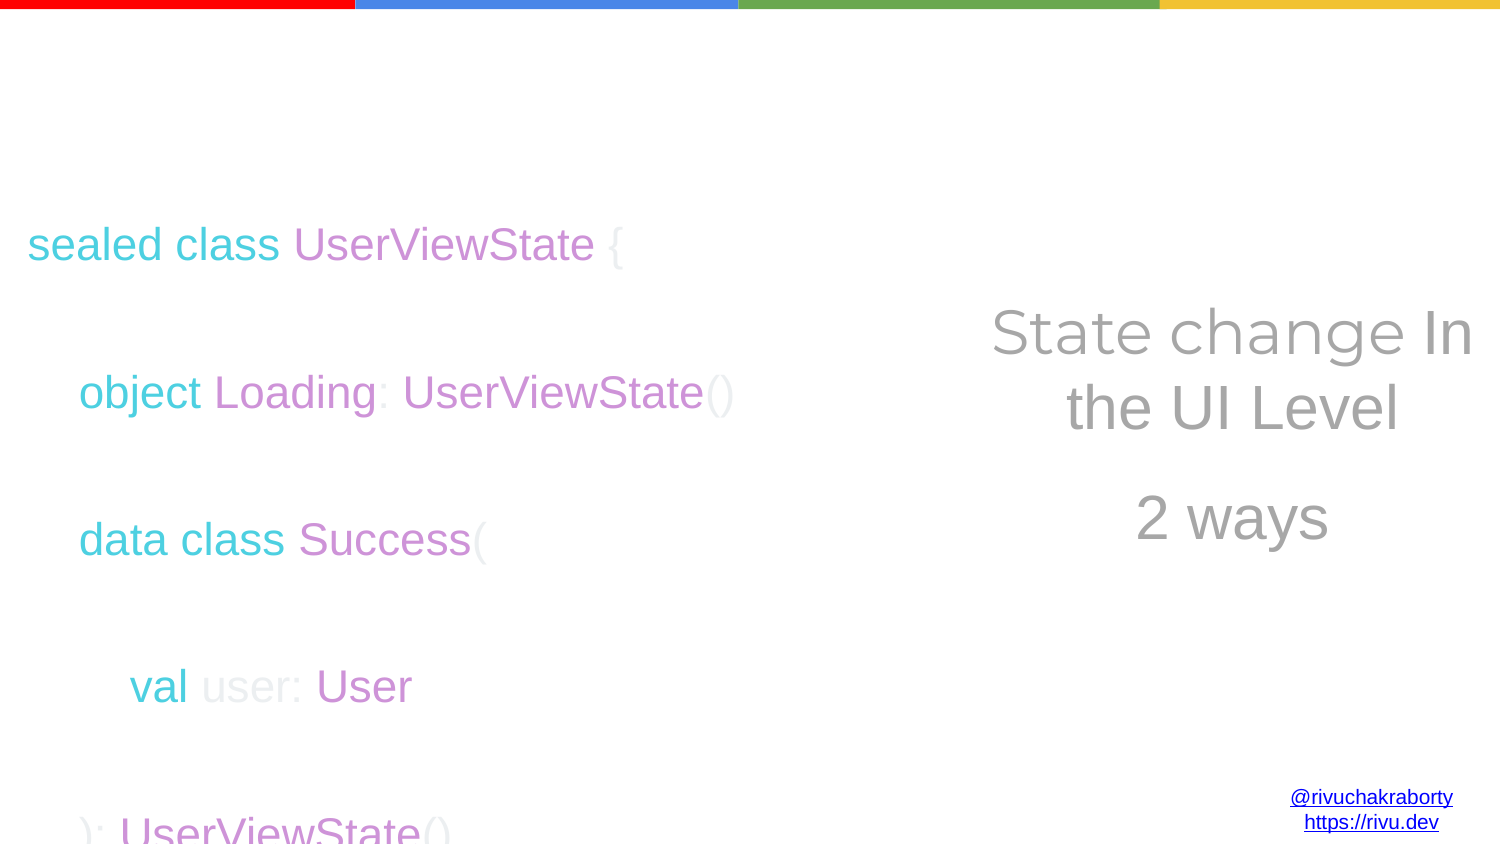

How to Manage States with Compose
sealed class UserViewState {
    object Loading: UserViewState()
    data class Success(
        val user: User
    ): UserViewState()
    data class Failure(
        val errorDetails: String
    ): UserViewState()
}
State change In the UI Level

2 ways
@rivuchakraborty
https://rivu.dev